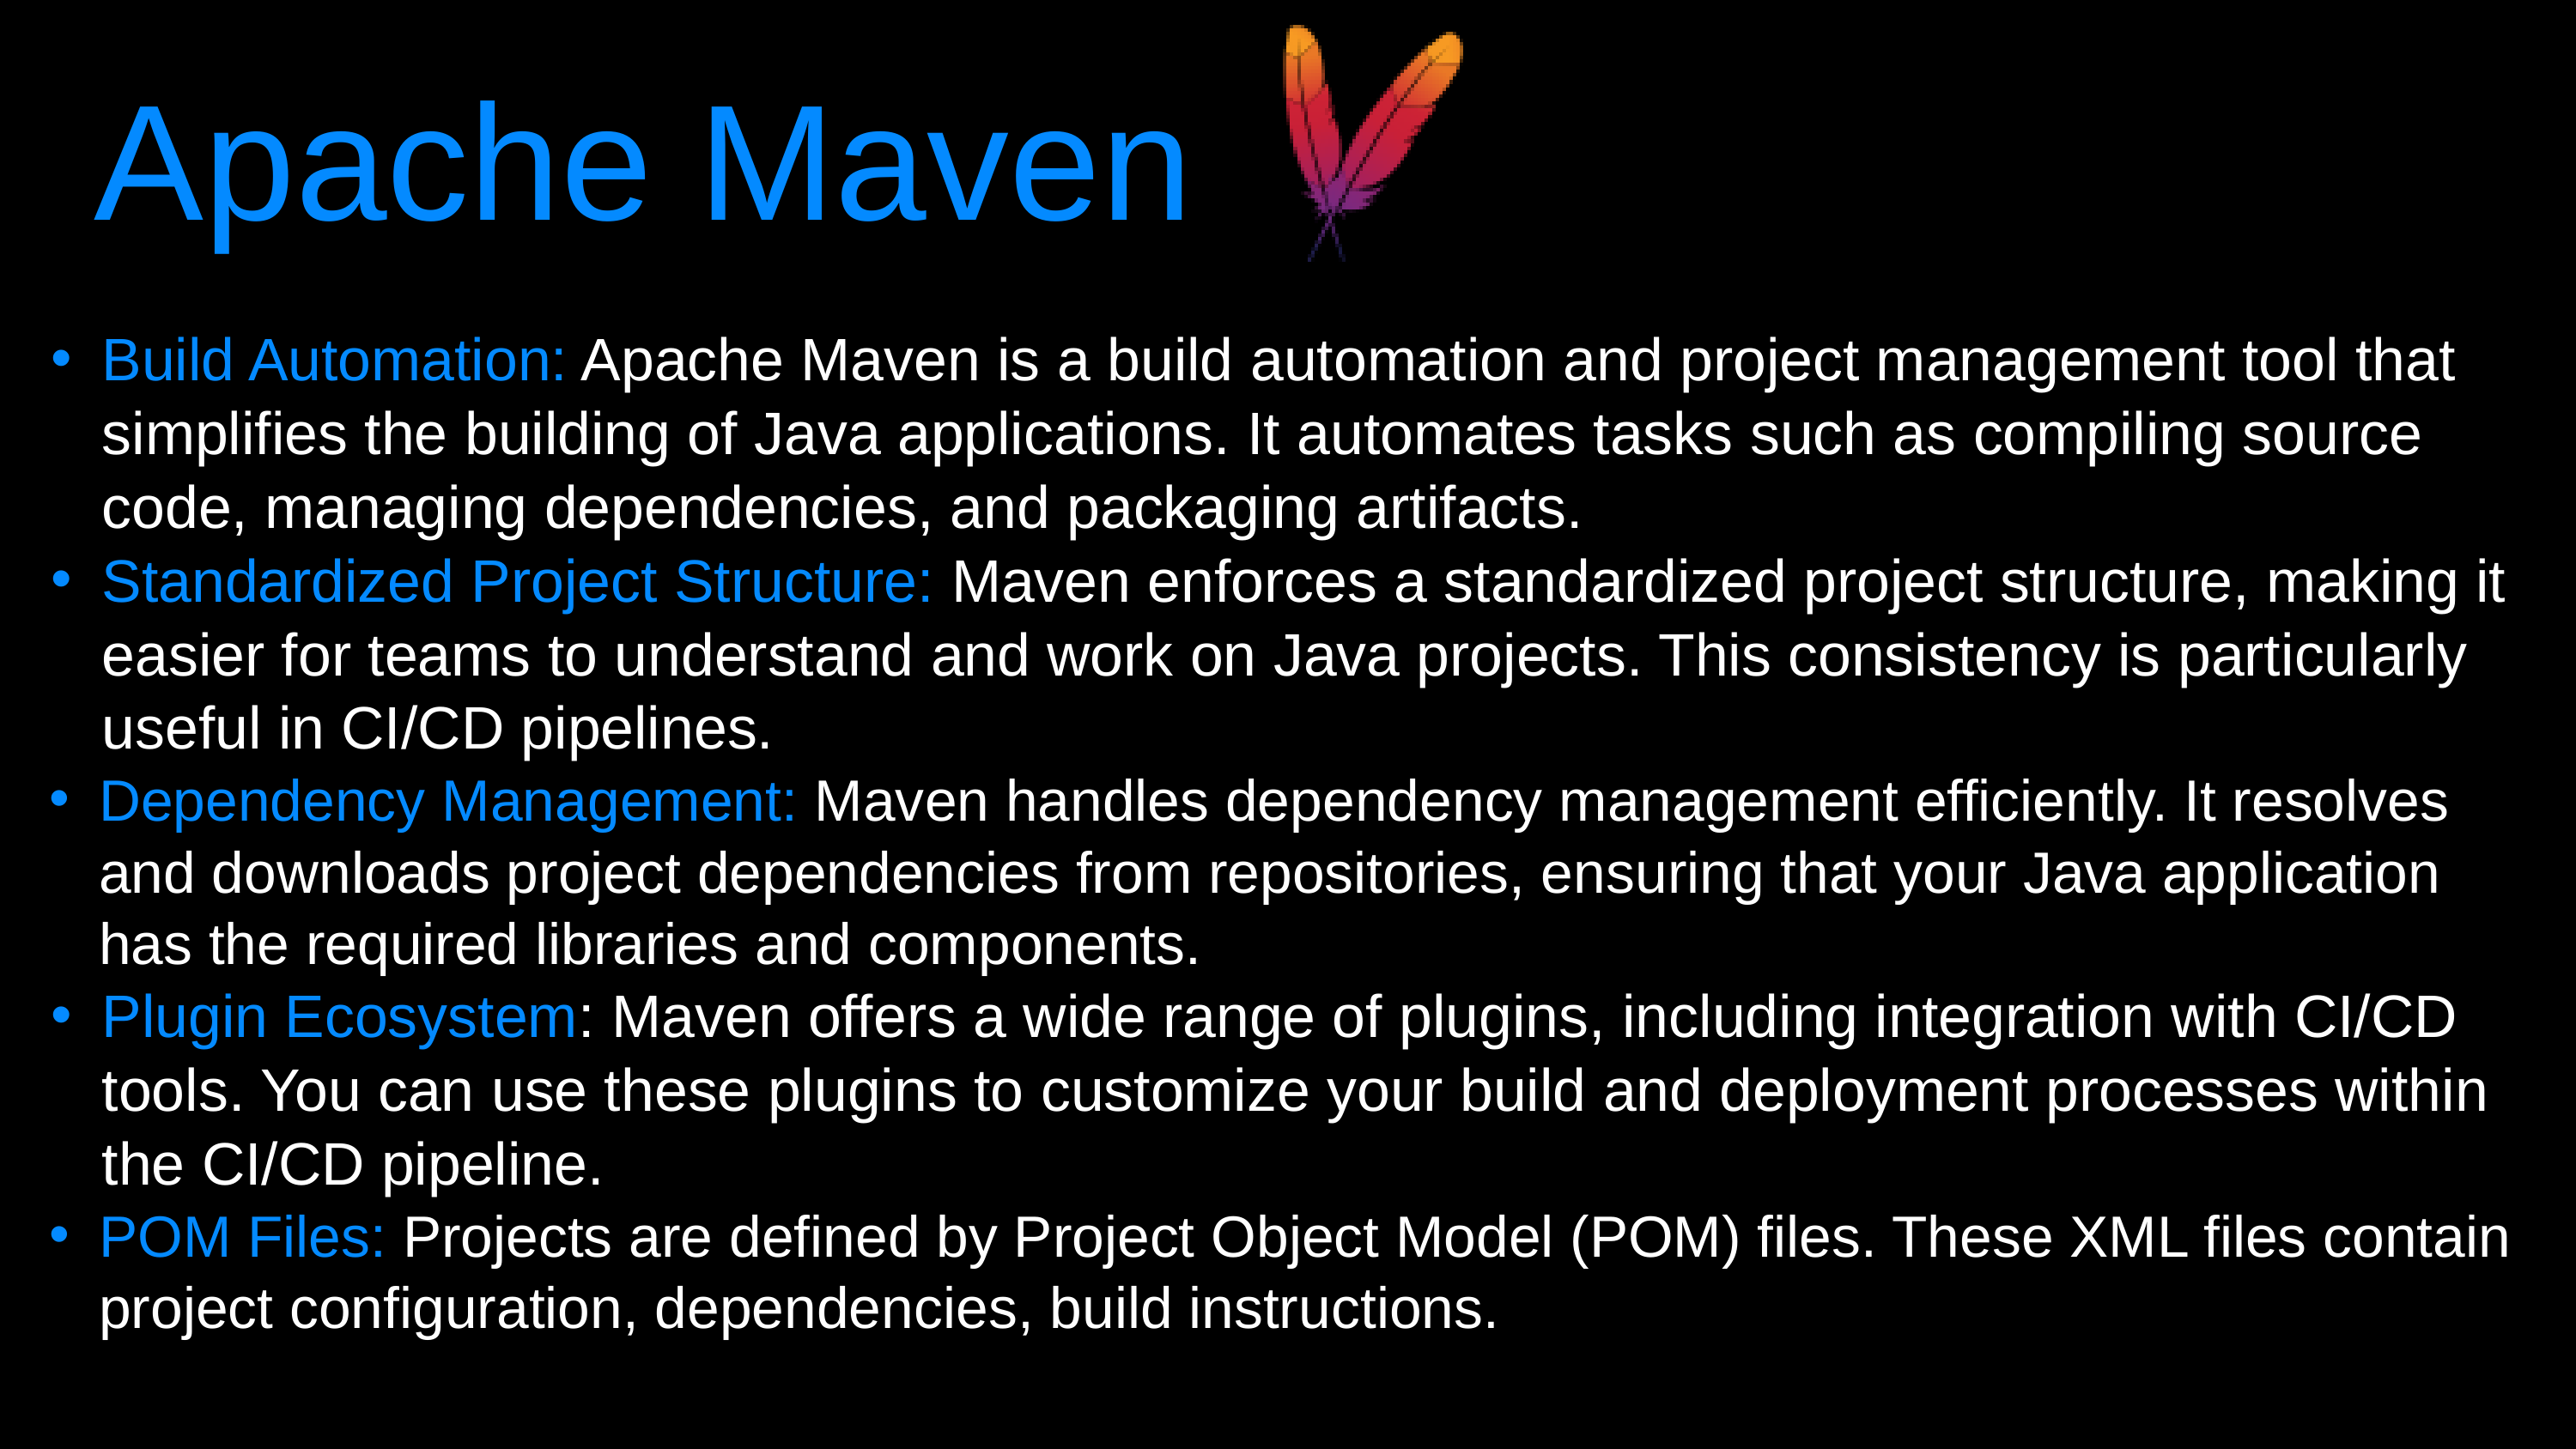

Apache Maven
Build Automation: Apache Maven is a build automation and project management tool that simplifies the building of Java applications. It automates tasks such as compiling source code, managing dependencies, and packaging artifacts.
Standardized Project Structure: Maven enforces a standardized project structure, making it easier for teams to understand and work on Java projects. This consistency is particularly useful in CI/CD pipelines.
Dependency Management: Maven handles dependency management efficiently. It resolves and downloads project dependencies from repositories, ensuring that your Java application has the required libraries and components.
Plugin Ecosystem: Maven offers a wide range of plugins, including integration with CI/CD tools. You can use these plugins to customize your build and deployment processes within the CI/CD pipeline.
POM Files: Projects are defined by Project Object Model (POM) files. These XML files contain project configuration, dependencies, build instructions.